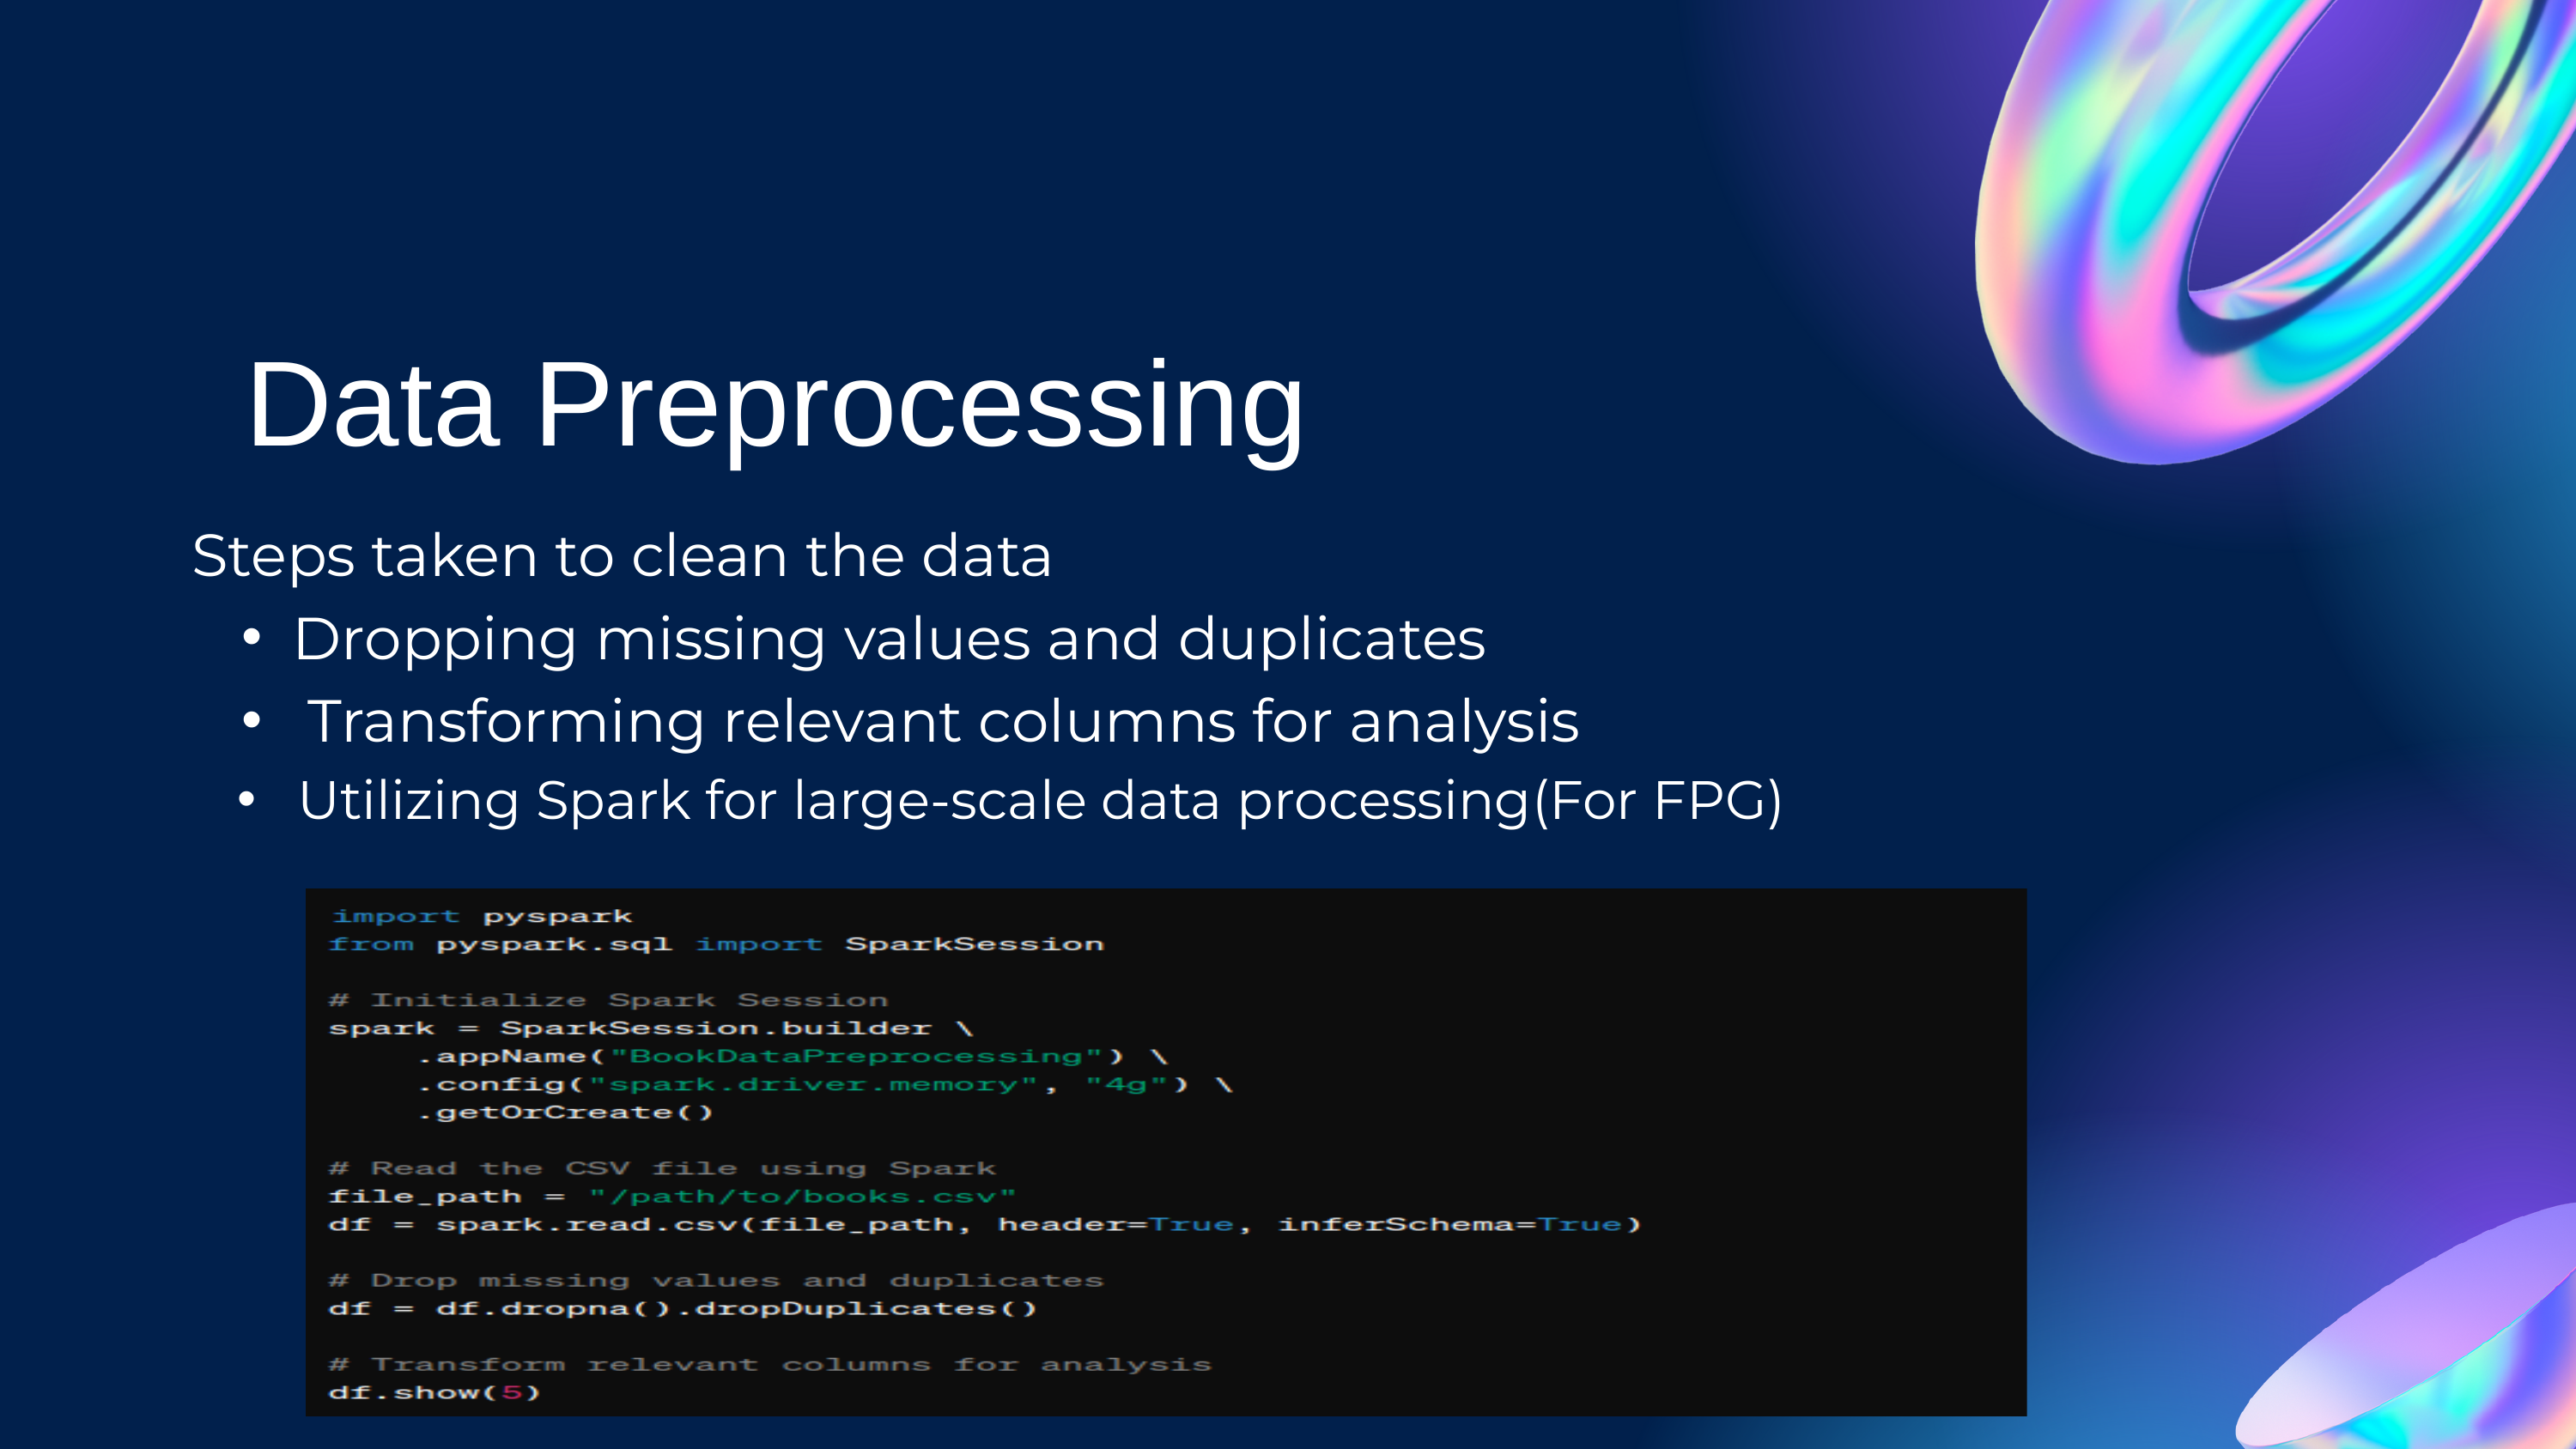

Data Preprocessing

Steps taken to clean the data
Dropping missing values and duplicates
 Transforming relevant columns for analysis
 Utilizing Spark for large-scale data processing(For FPG)